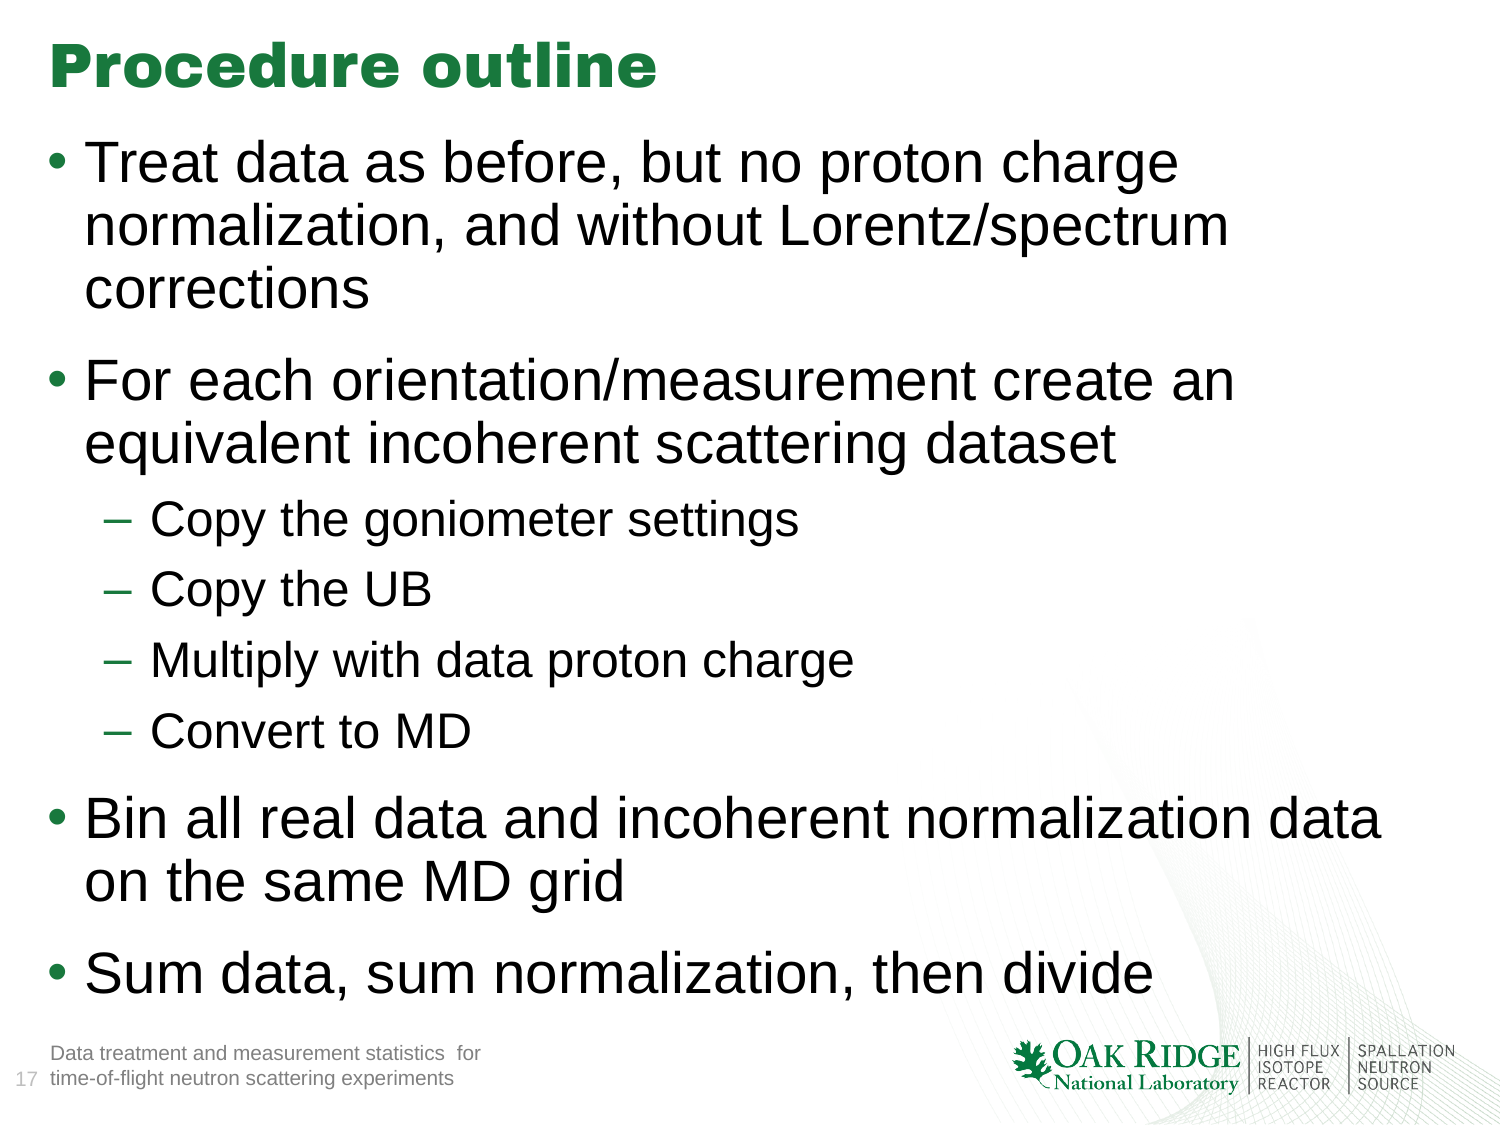

# Procedure outline
Treat data as before, but no proton charge normalization, and without Lorentz/spectrum corrections
For each orientation/measurement create an equivalent incoherent scattering dataset
Copy the goniometer settings
Copy the UB
Multiply with data proton charge
Convert to MD
Bin all real data and incoherent normalization data on the same MD grid
Sum data, sum normalization, then divide